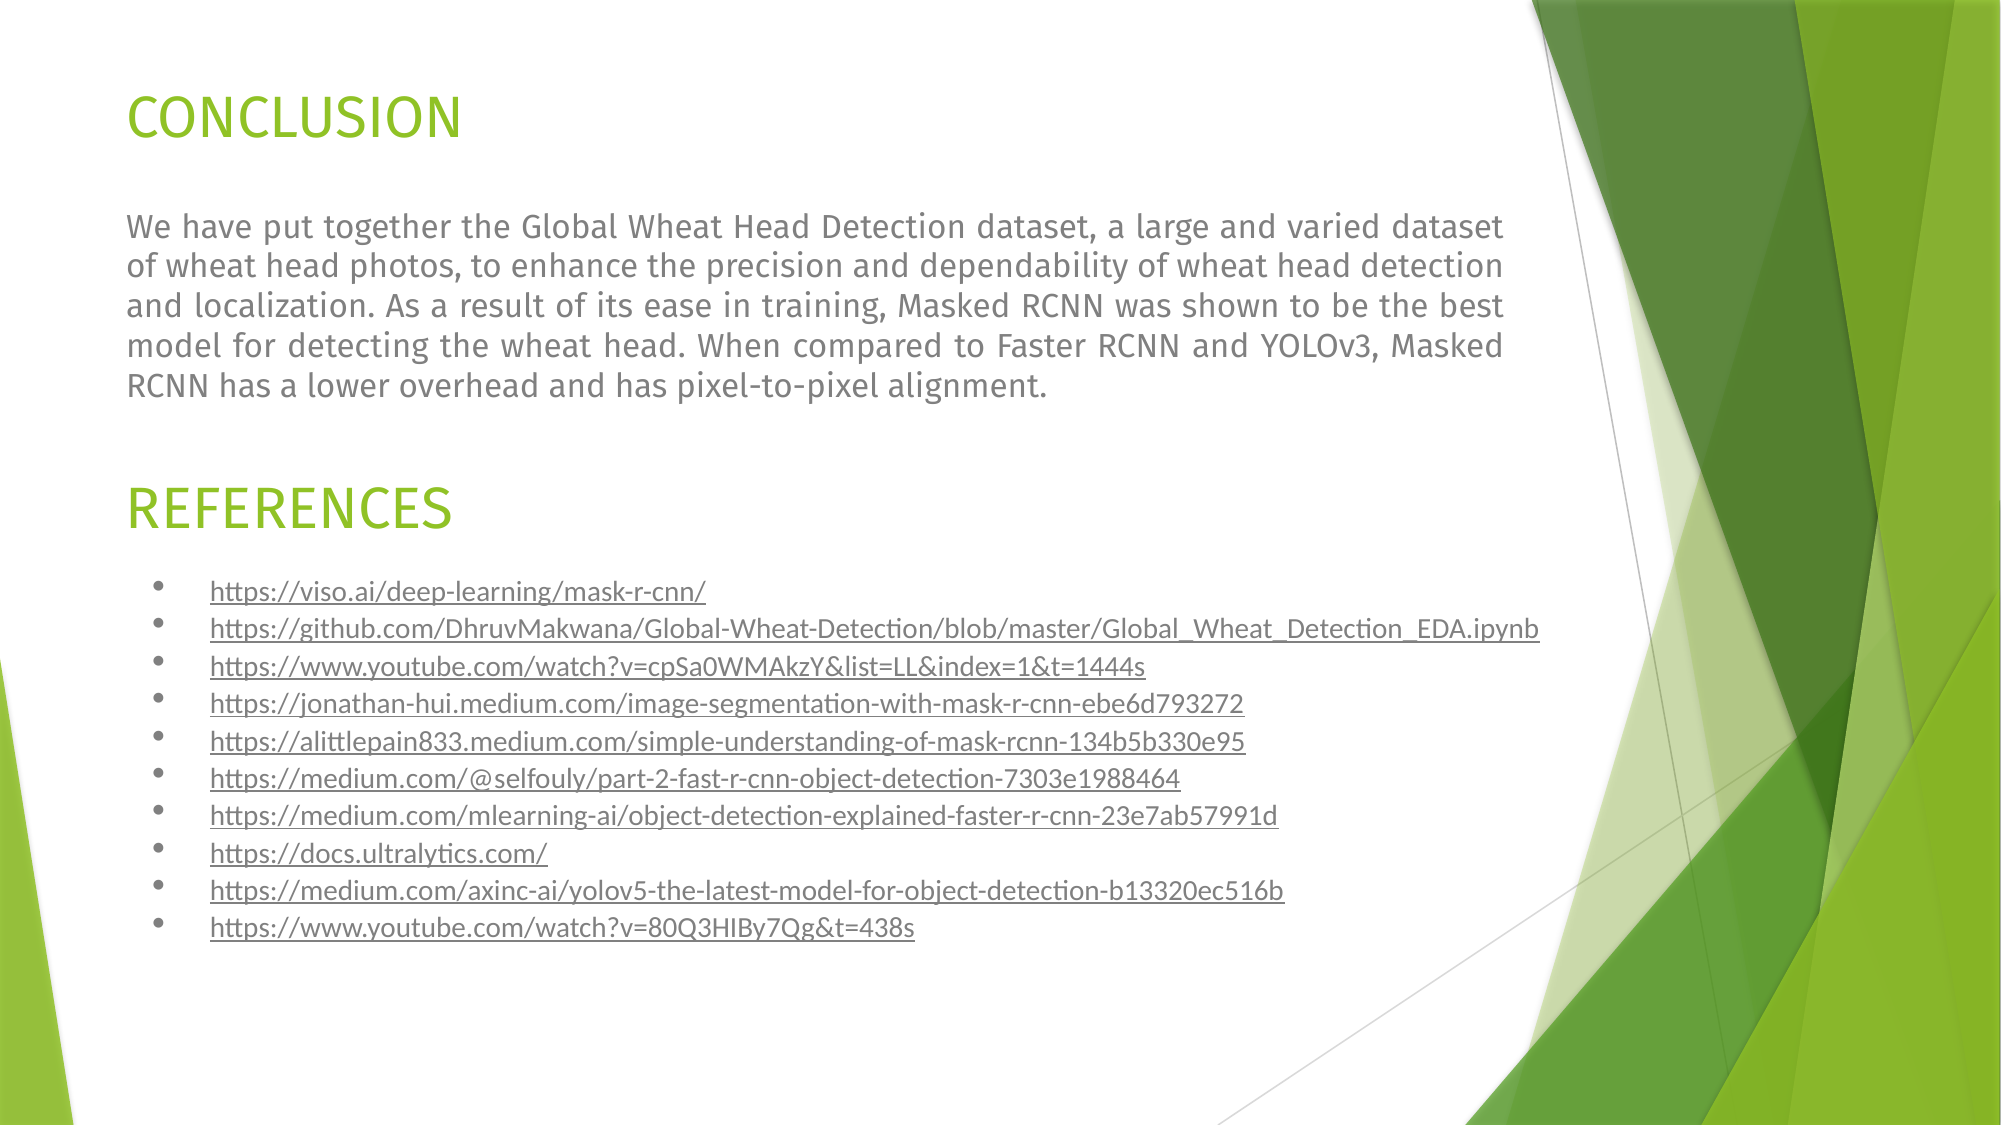

# CONCLUSION
We have put together the Global Wheat Head Detection dataset, a large and varied dataset of wheat head photos, to enhance the precision and dependability of wheat head detection and localization. As a result of its ease in training, Masked RCNN was shown to be the best model for detecting the wheat head. When compared to Faster RCNN and YOLOv3, Masked RCNN has a lower overhead and has pixel-to-pixel alignment.

REFERENCES
https://viso.ai/deep-learning/mask-r-cnn/
https://github.com/DhruvMakwana/Global-Wheat-Detection/blob/master/Global_Wheat_Detection_EDA.ipynb
https://www.youtube.com/watch?v=cpSa0WMAkzY&list=LL&index=1&t=1444s
https://jonathan-hui.medium.com/image-segmentation-with-mask-r-cnn-ebe6d793272
https://alittlepain833.medium.com/simple-understanding-of-mask-rcnn-134b5b330e95
https://medium.com/@selfouly/part-2-fast-r-cnn-object-detection-7303e1988464
https://medium.com/mlearning-ai/object-detection-explained-faster-r-cnn-23e7ab57991d
https://docs.ultralytics.com/
https://medium.com/axinc-ai/yolov5-the-latest-model-for-object-detection-b13320ec516b
https://www.youtube.com/watch?v=80Q3HIBy7Qg&t=438s